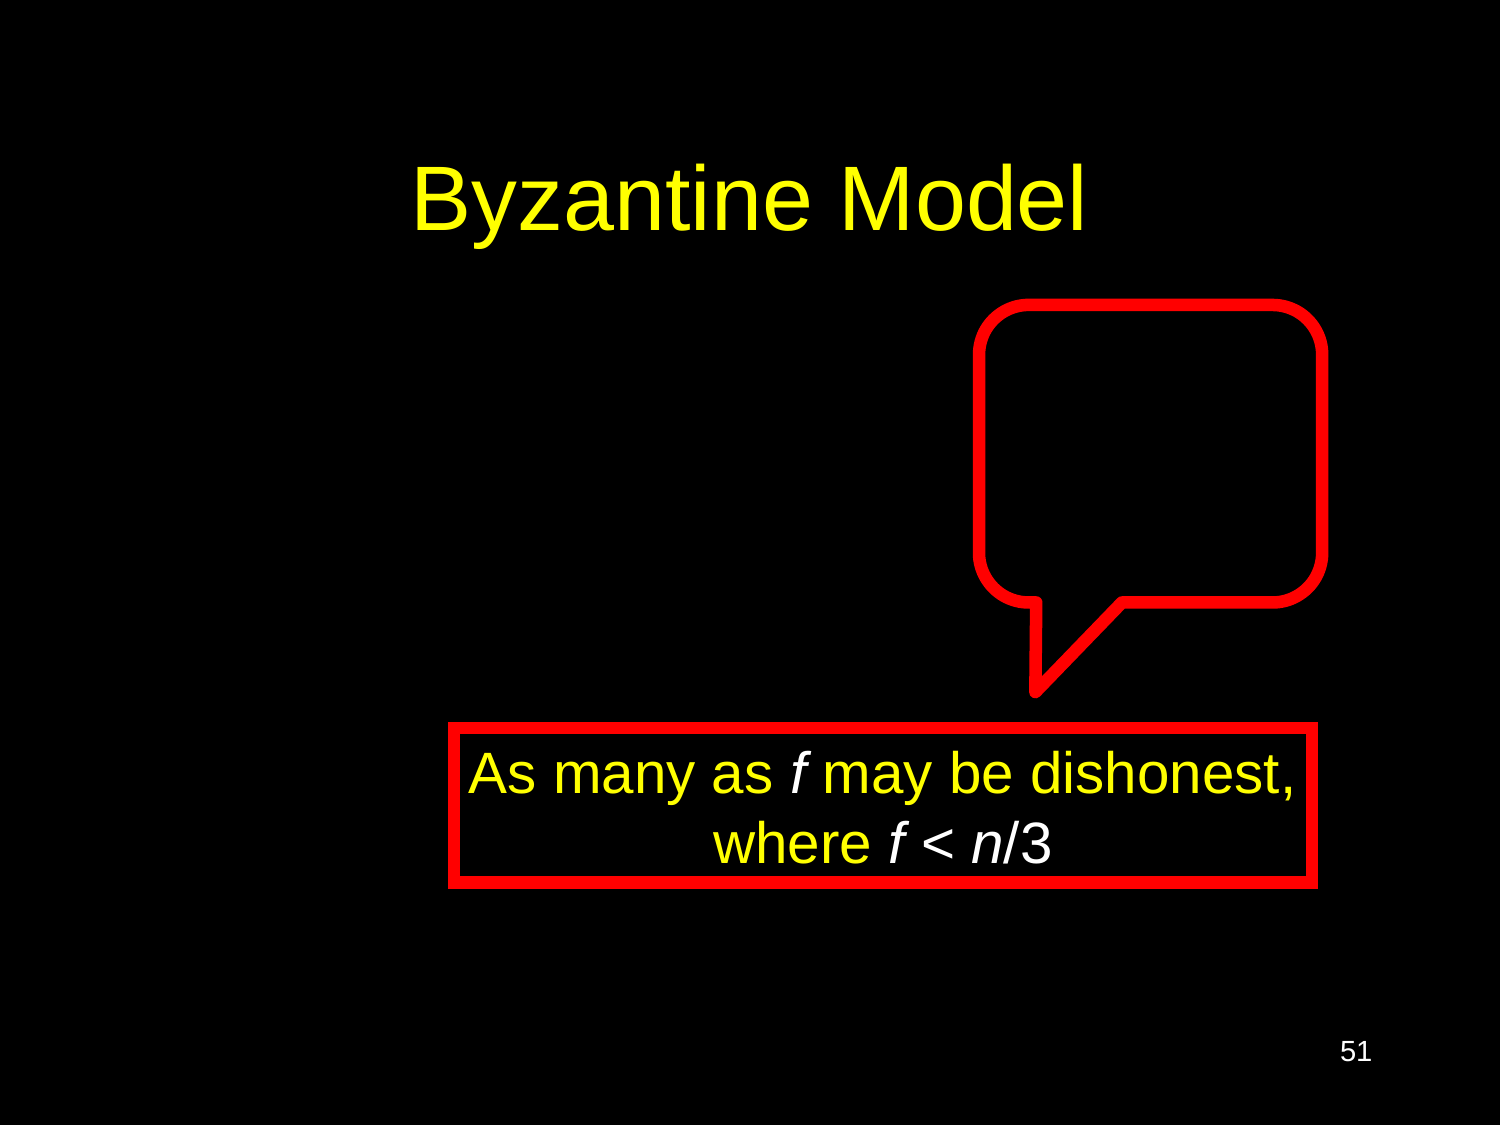

# Byzantine Model

As many as f may be dishonest,
where f < n/3
51